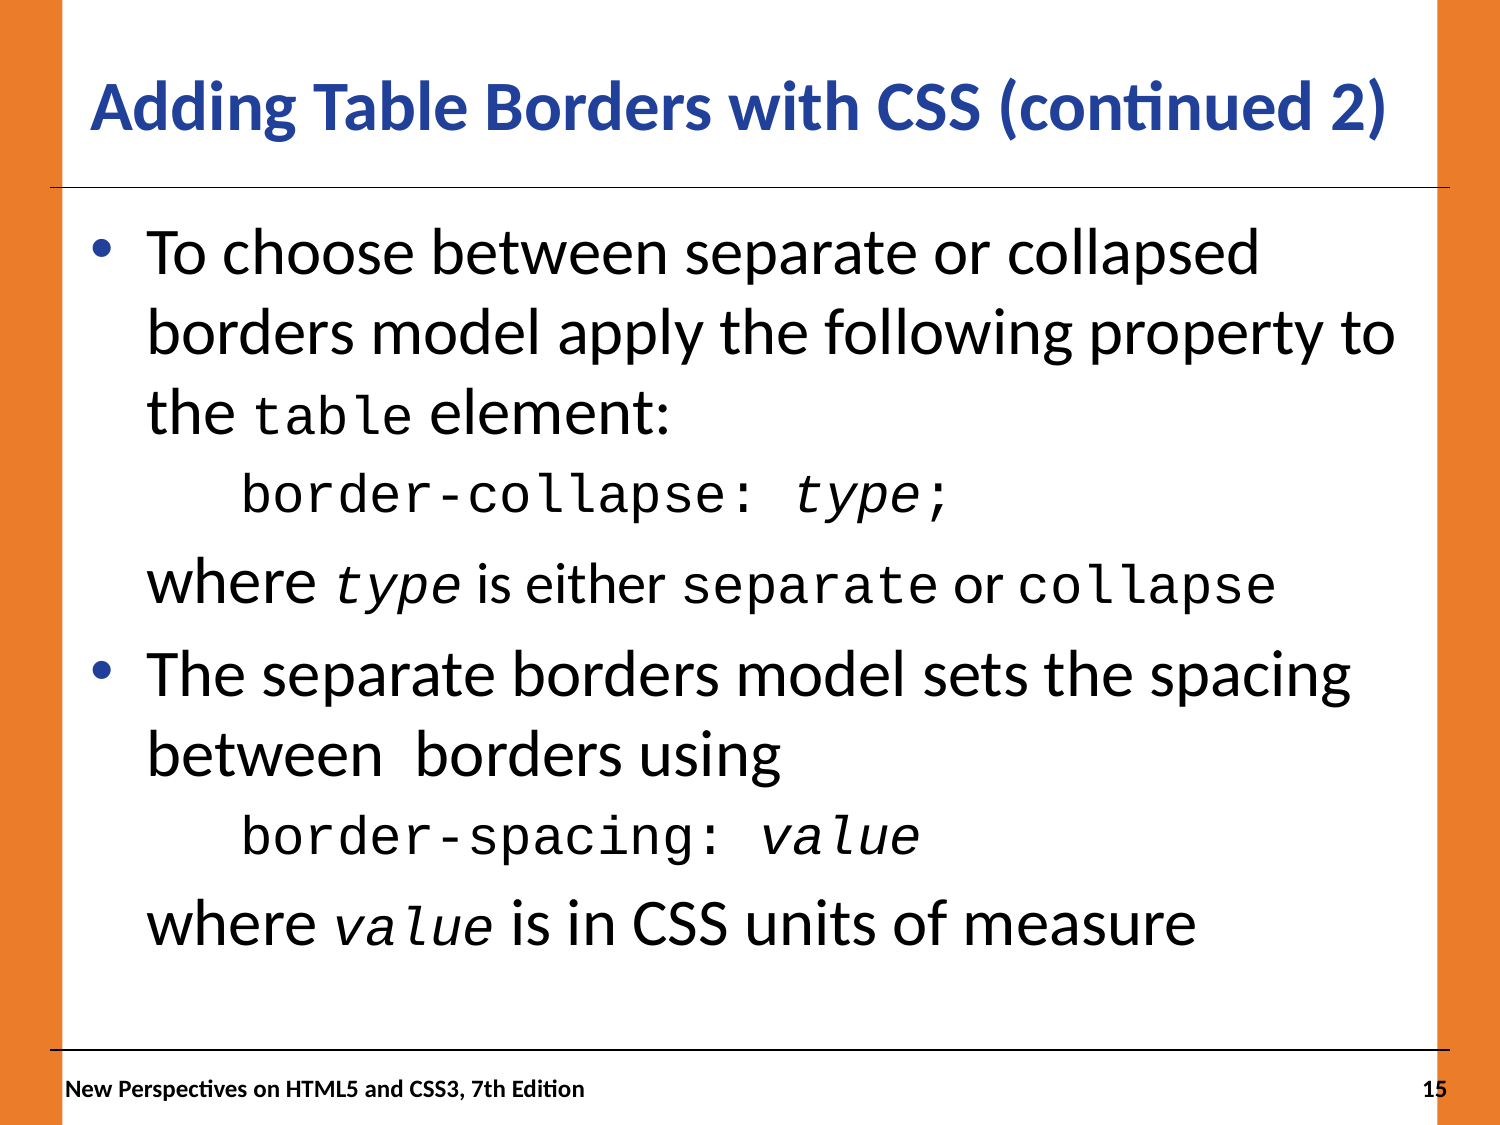

Adding Table Borders with CSS (continued 2)
To choose between separate or collapsed borders model apply the following property to the table element:
border-collapse: type;
where type is either separate or collapse
The separate borders model sets the spacing between  borders using
border-spacing: value
where value is in CSS units of measure

New Perspectives on HTML5 and CSS3, 7th Edition
15